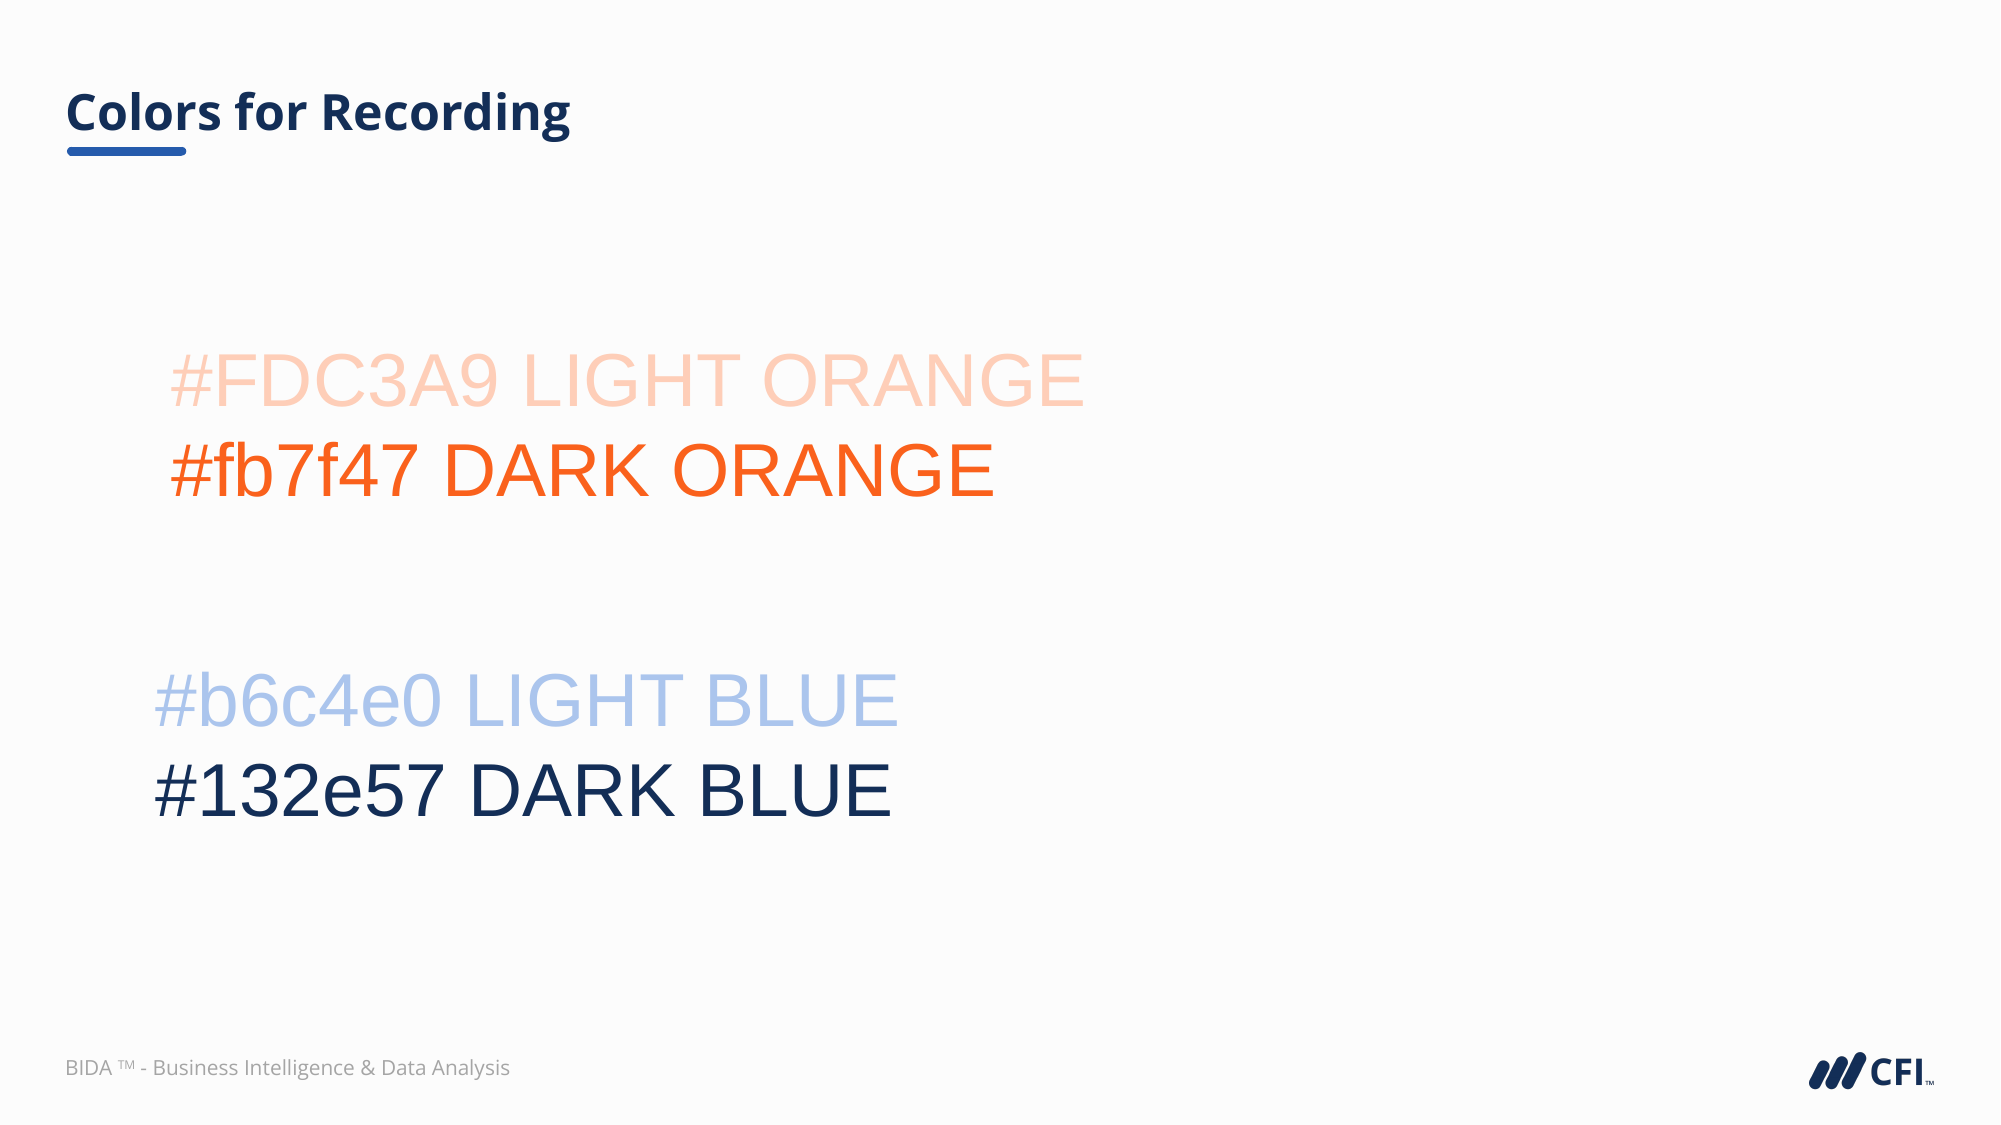

# Colors for Recording
#FDC3A9 LIGHT ORANGE
#fb7f47 DARK ORANGE
#b6c4e0 LIGHT BLUE
#132e57 DARK BLUE